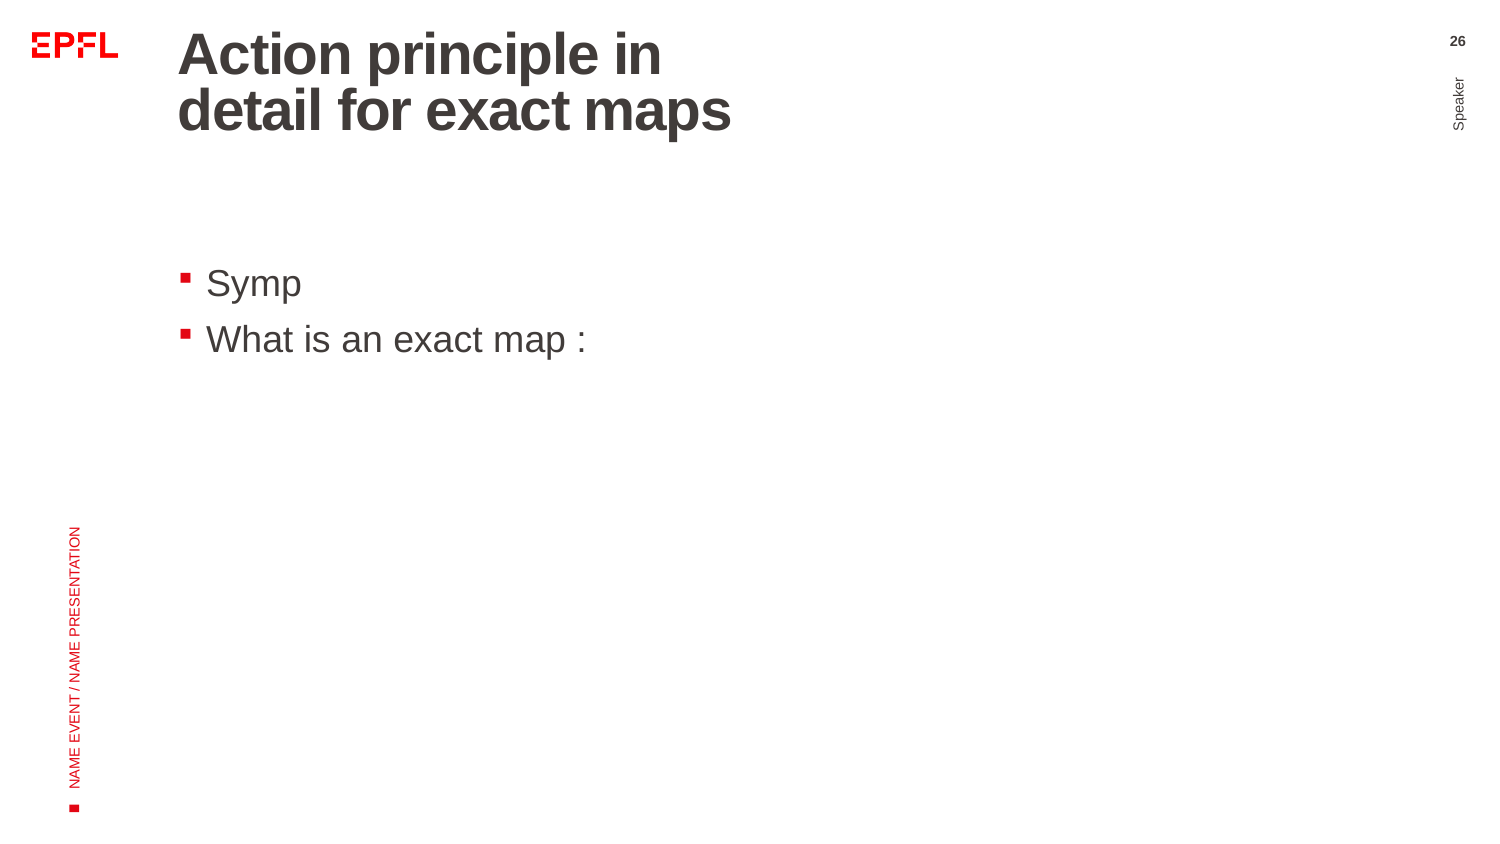

# Action principle in detail for exact maps
26
Symp
What is an exact map :
Speaker
NAME EVENT / NAME PRESENTATION